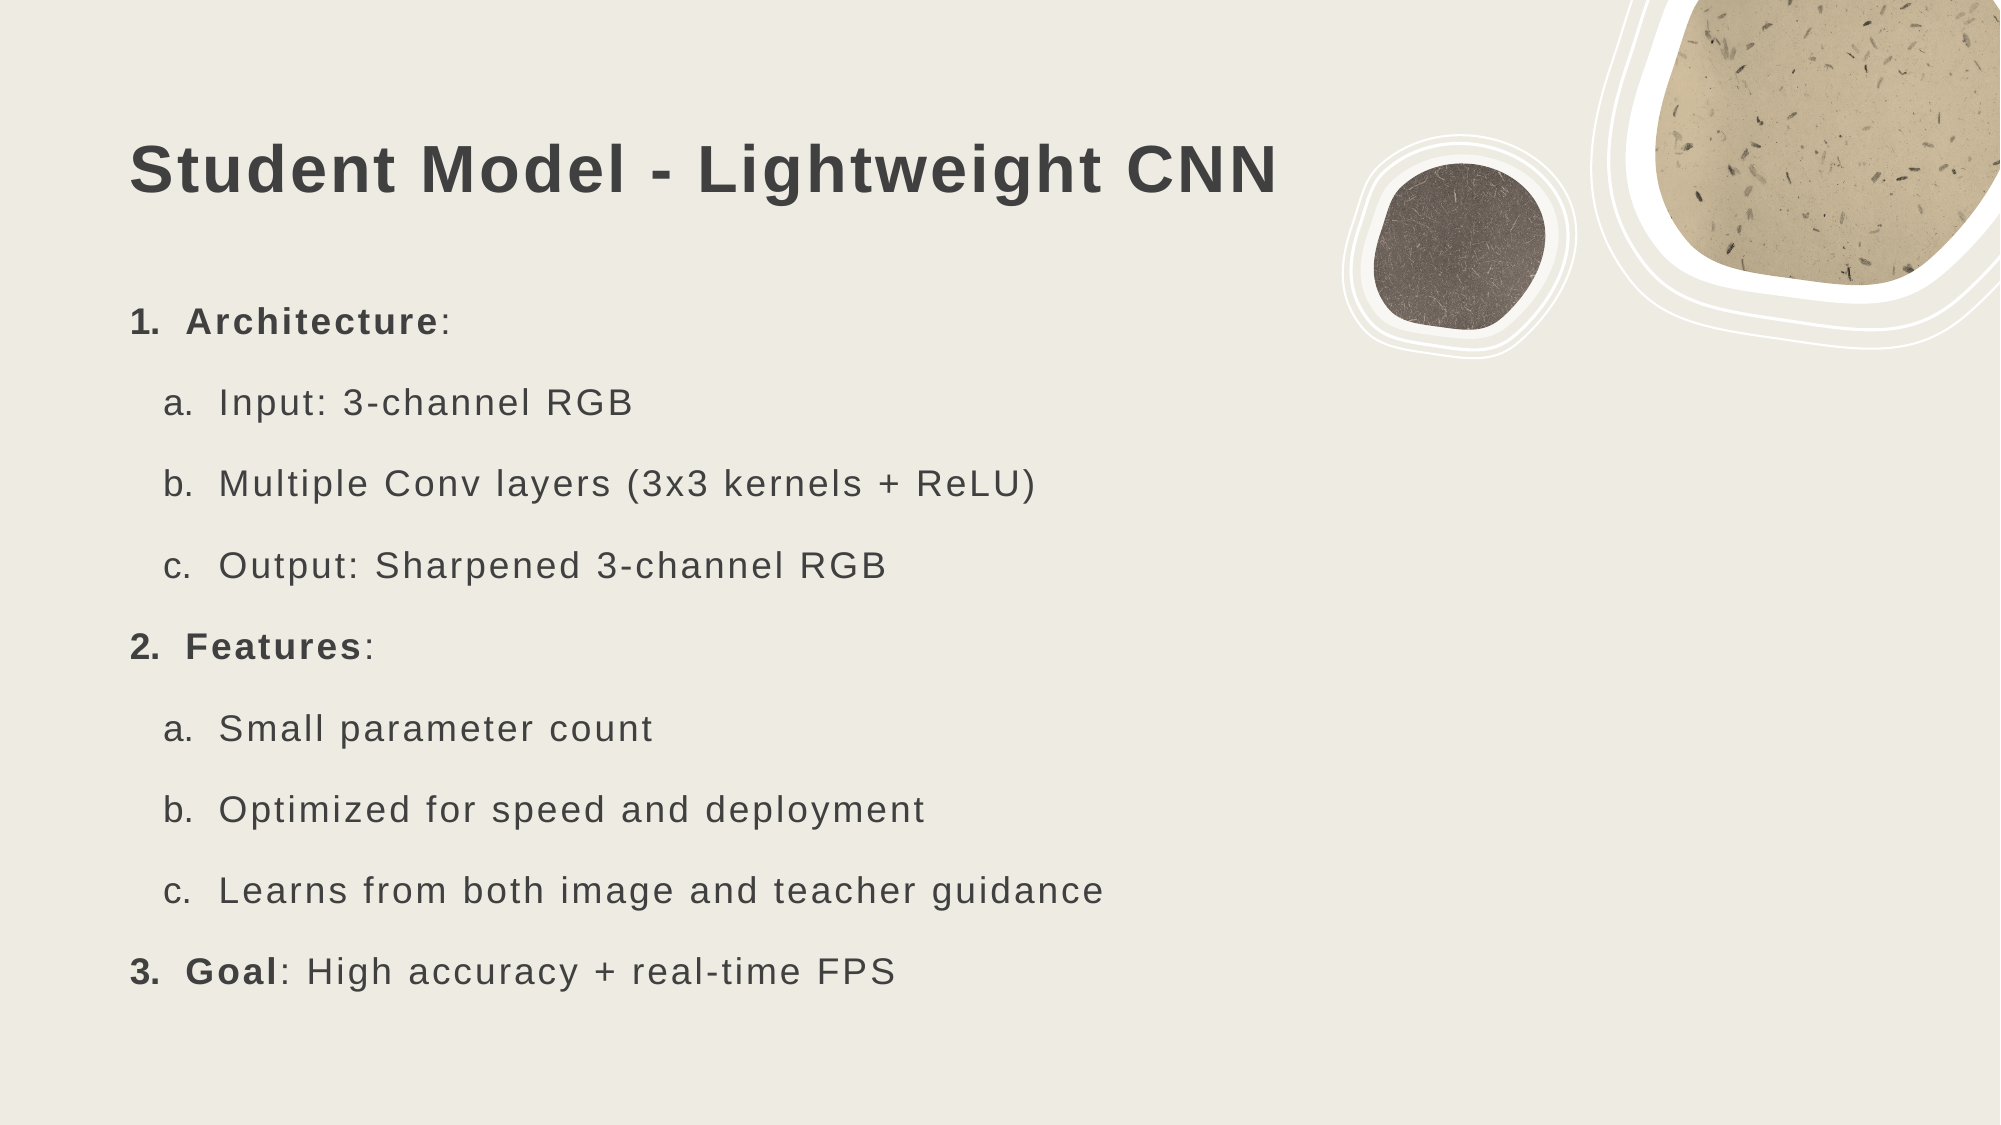

# Student Model - Lightweight CNN
Architecture:
Input: 3-channel RGB
Multiple Conv layers (3x3 kernels + ReLU)
Output: Sharpened 3-channel RGB
Features:
Small parameter count
Optimized for speed and deployment
Learns from both image and teacher guidance
Goal: High accuracy + real-time FPS